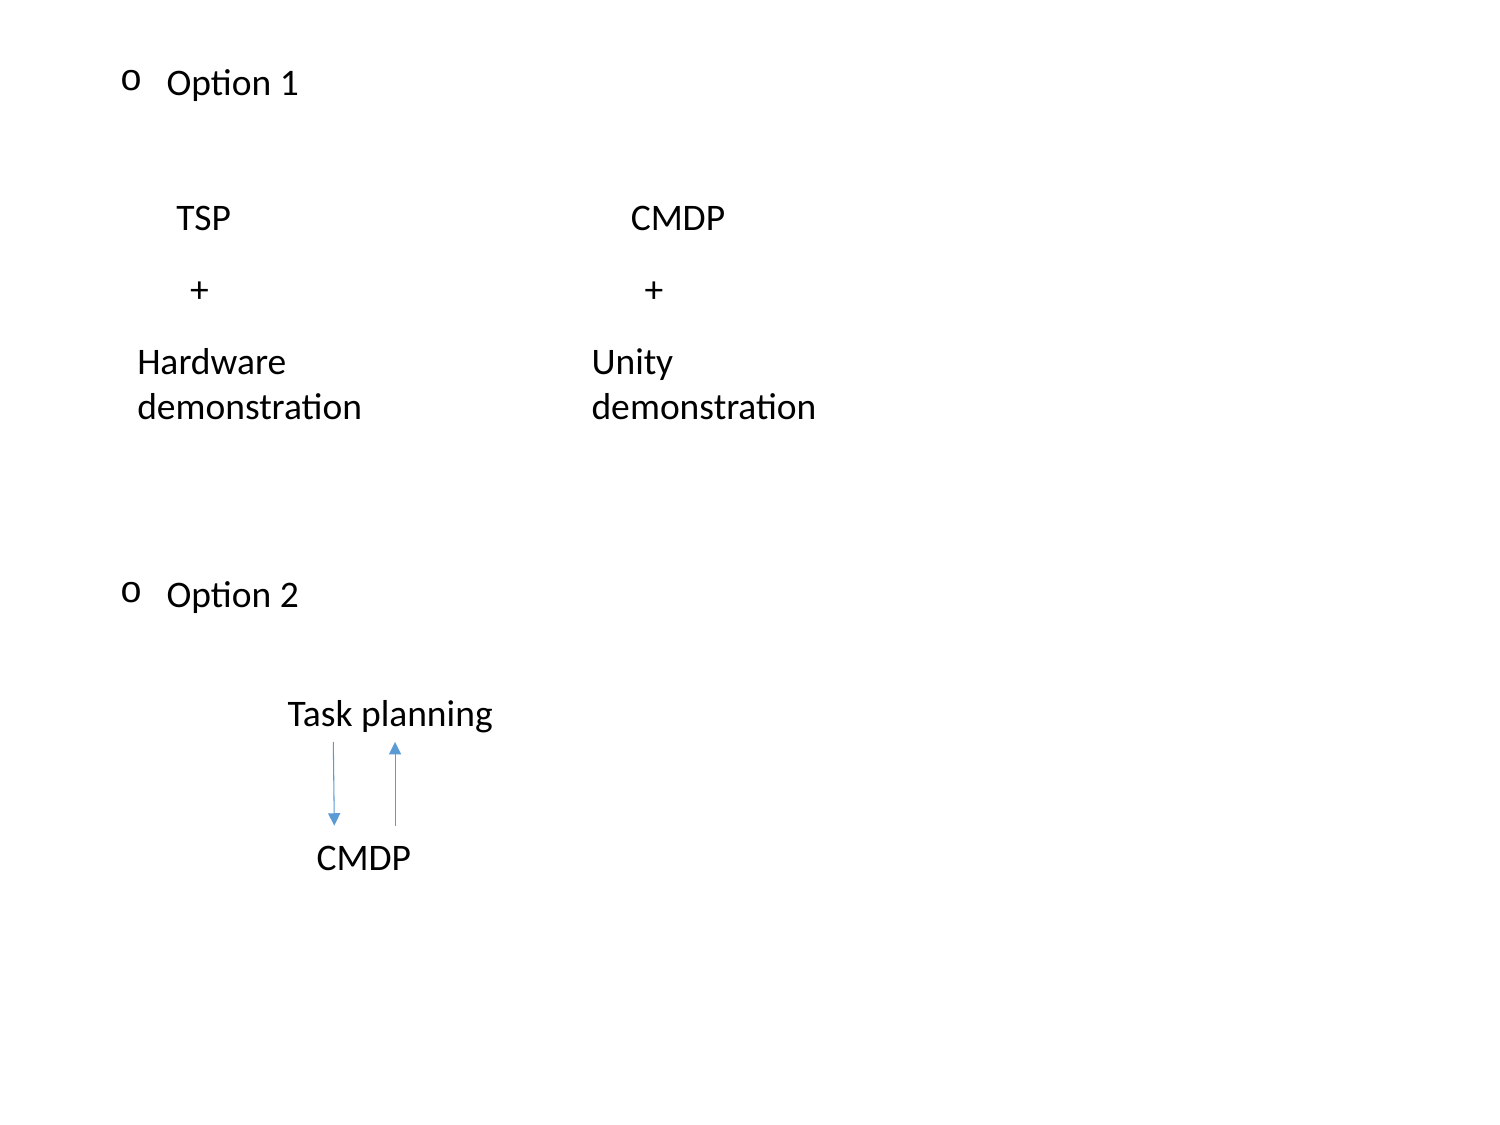

Option 1
TSP
CMDP
+
+
Hardware demonstration
Unity demonstration
Option 2
Task planning
CMDP